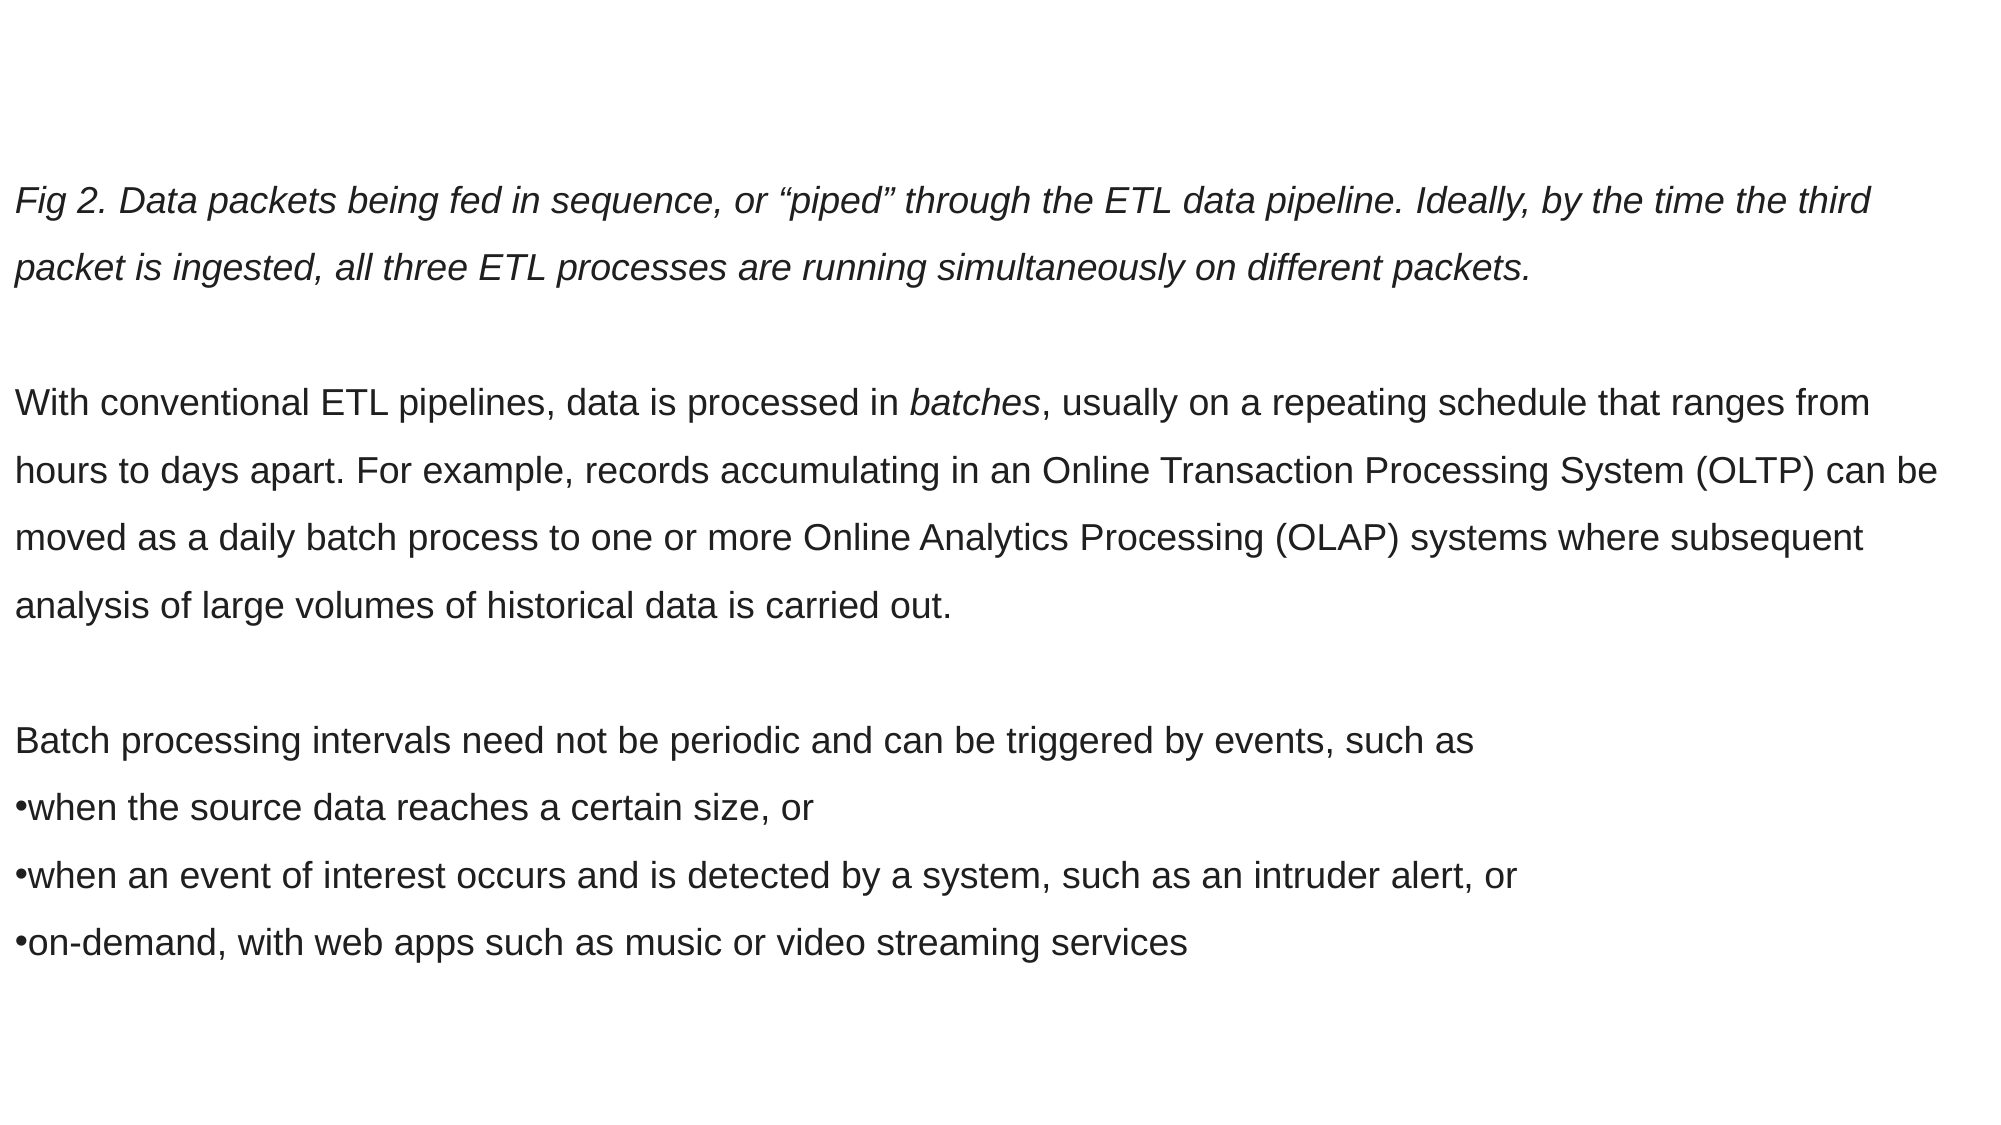

Fig 2. Data packets being fed in sequence, or “piped” through the ETL data pipeline. Ideally, by the time the third packet is ingested, all three ETL processes are running simultaneously on different packets.

With conventional ETL pipelines, data is processed in batches, usually on a repeating schedule that ranges from hours to days apart. For example, records accumulating in an Online Transaction Processing System (OLTP) can be moved as a daily batch process to one or more Online Analytics Processing (OLAP) systems where subsequent analysis of large volumes of historical data is carried out.

Batch processing intervals need not be periodic and can be triggered by events, such as
when the source data reaches a certain size, or
when an event of interest occurs and is detected by a system, such as an intruder alert, or
on-demand, with web apps such as music or video streaming services